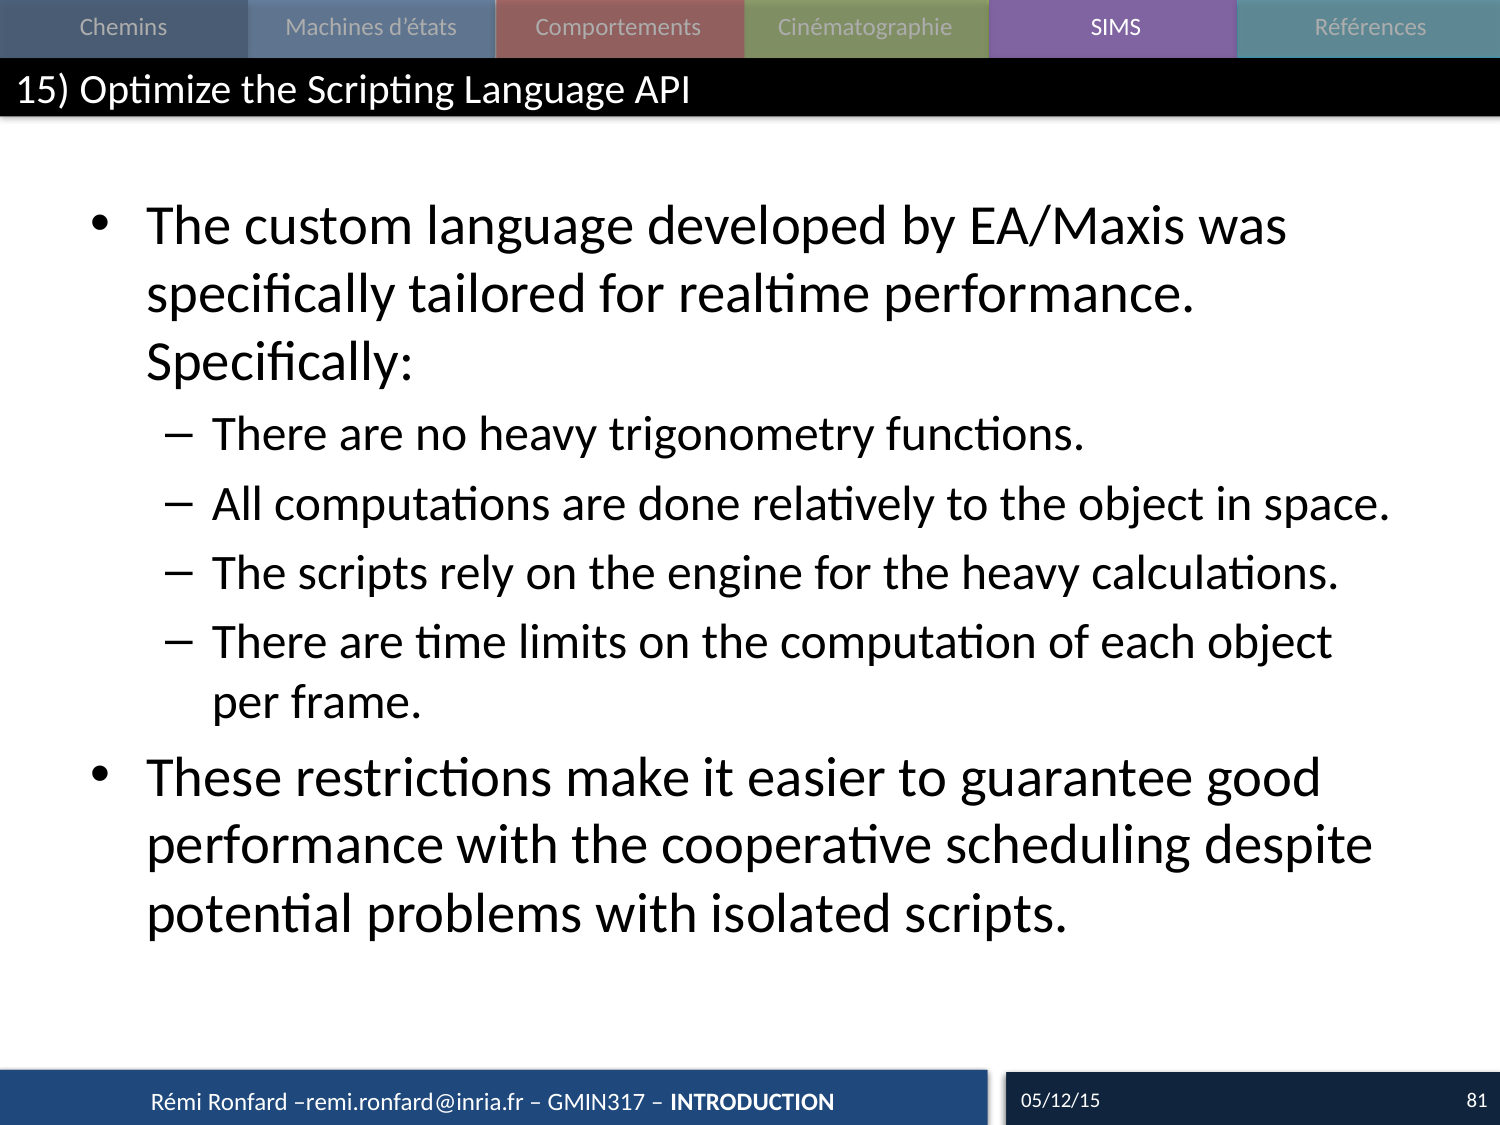

# 15) Optimize the Scripting Language API
The custom language developed by EA/Maxis was specifically tailored for realtime performance. Specifically:
There are no heavy trigonometry functions.
All computations are done relatively to the object in space.
The scripts rely on the engine for the heavy calculations.
There are time limits on the computation of each object per frame.
These restrictions make it easier to guarantee good performance with the cooperative scheduling despite potential problems with isolated scripts.

05/12/15
81
Rémi Ronfard –remi.ronfard@inria.fr – GMIN317 – INTRODUCTION